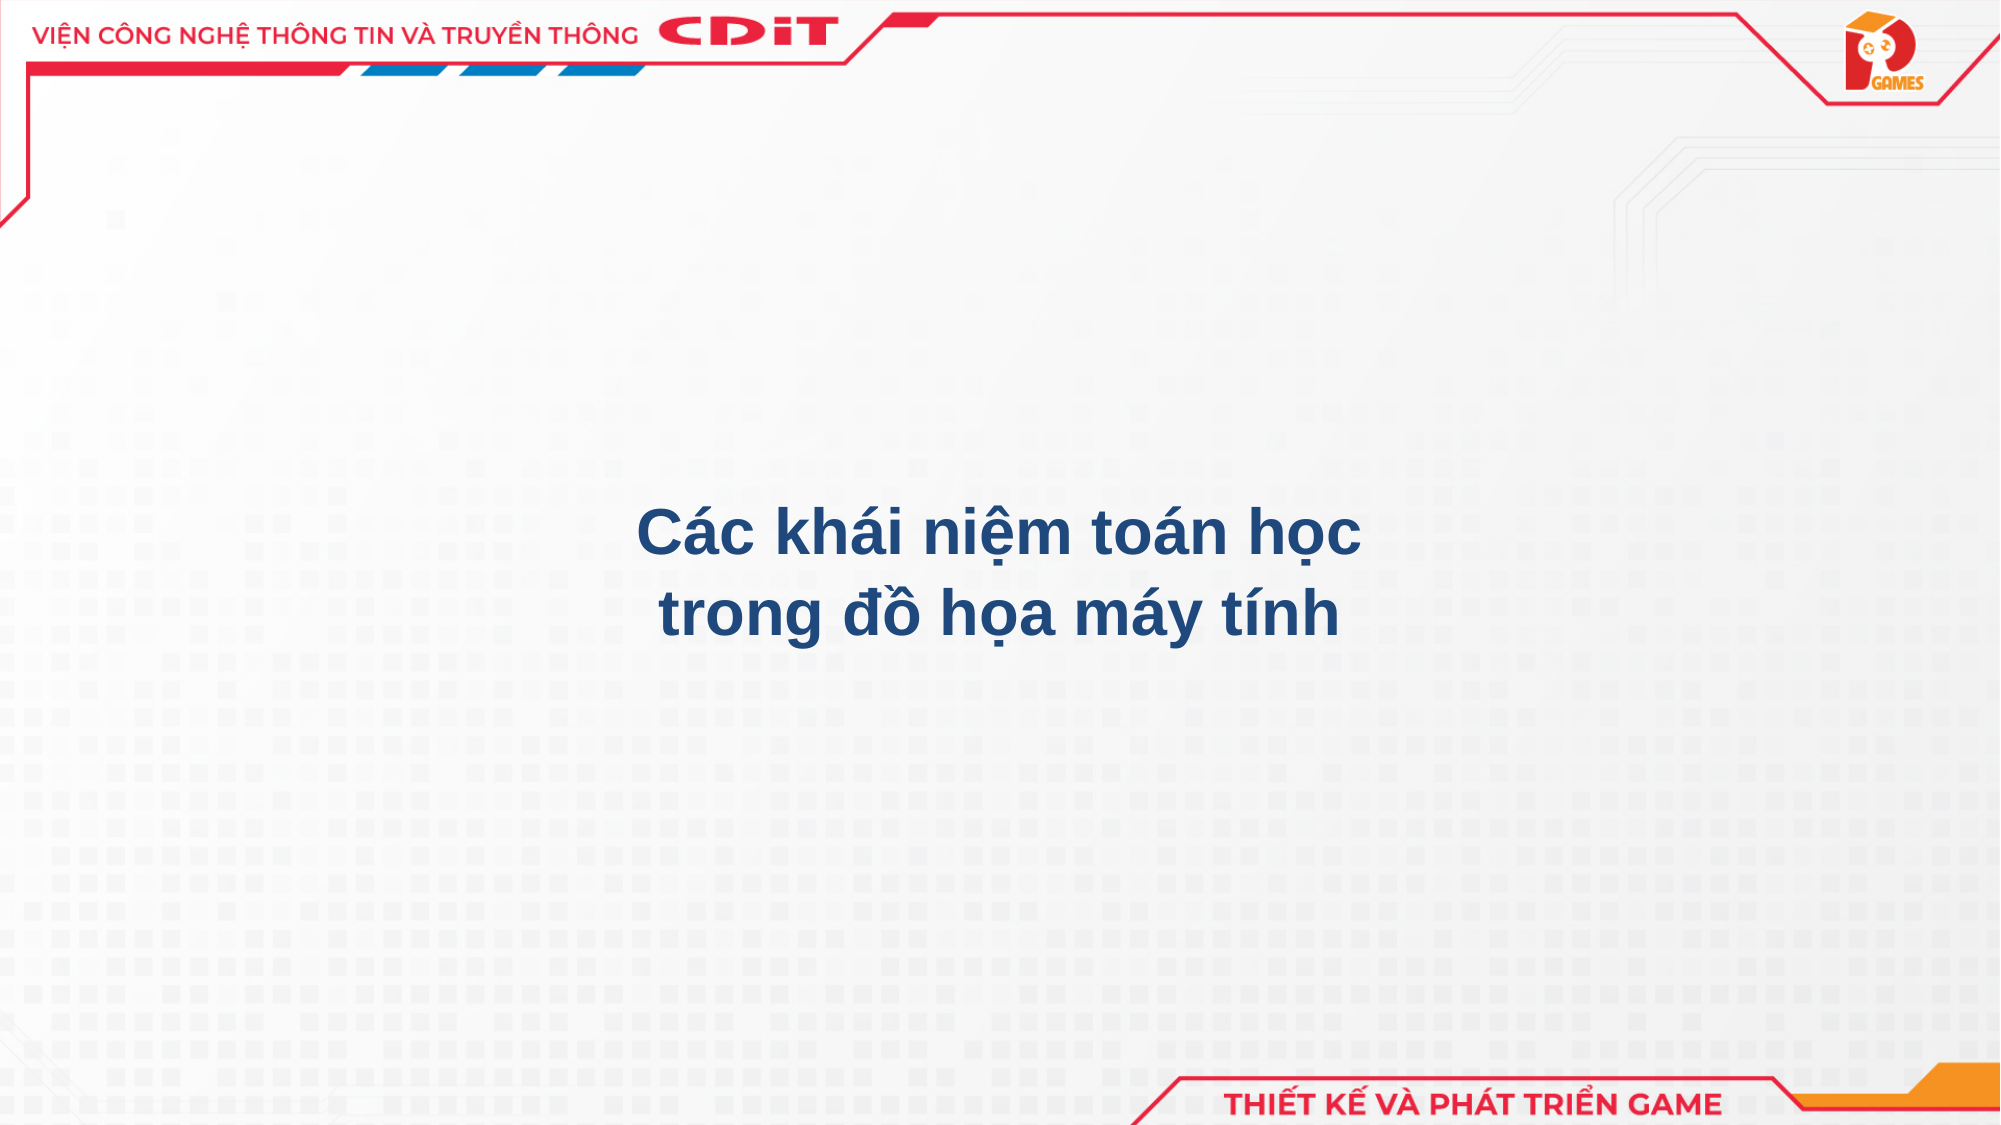

Các khái niệm toán học
trong đồ họa máy tính